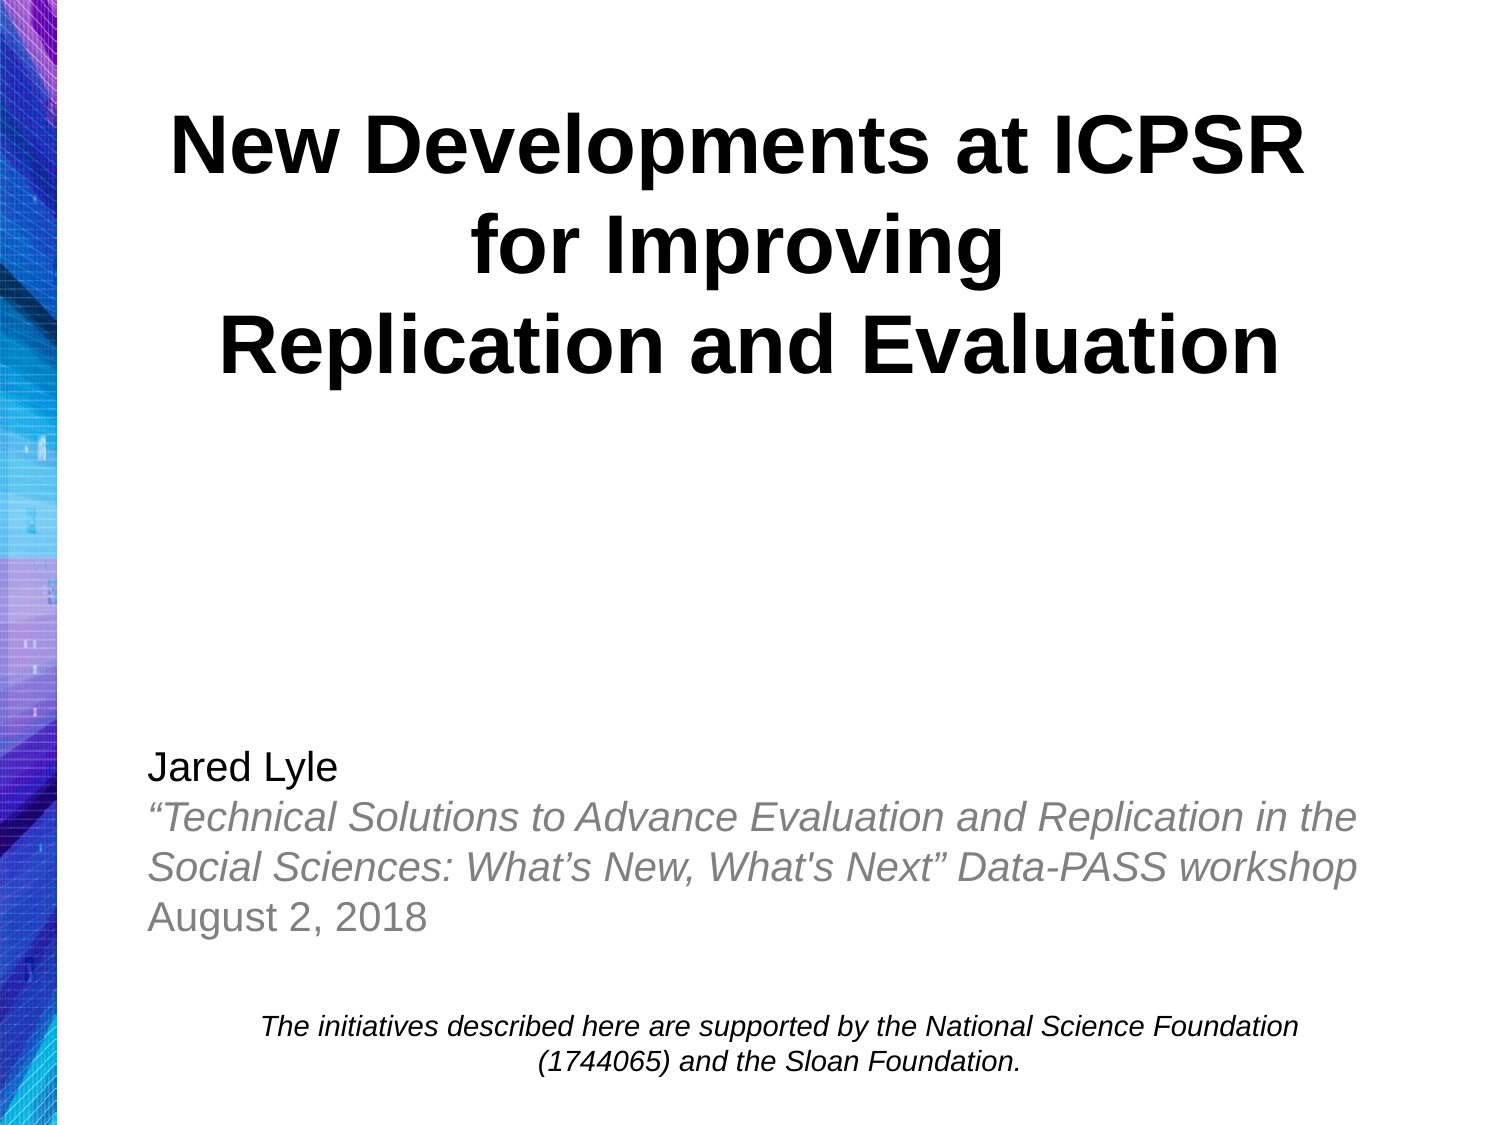

# New Developments at ICPSR for Improving Replication and Evaluation
Jared Lyle
“Technical Solutions to Advance Evaluation and Replication in the Social Sciences: What’s New, What's Next” Data-PASS workshop
August 2, 2018
The initiatives described here are supported by the National Science Foundation (1744065) and the Sloan Foundation.